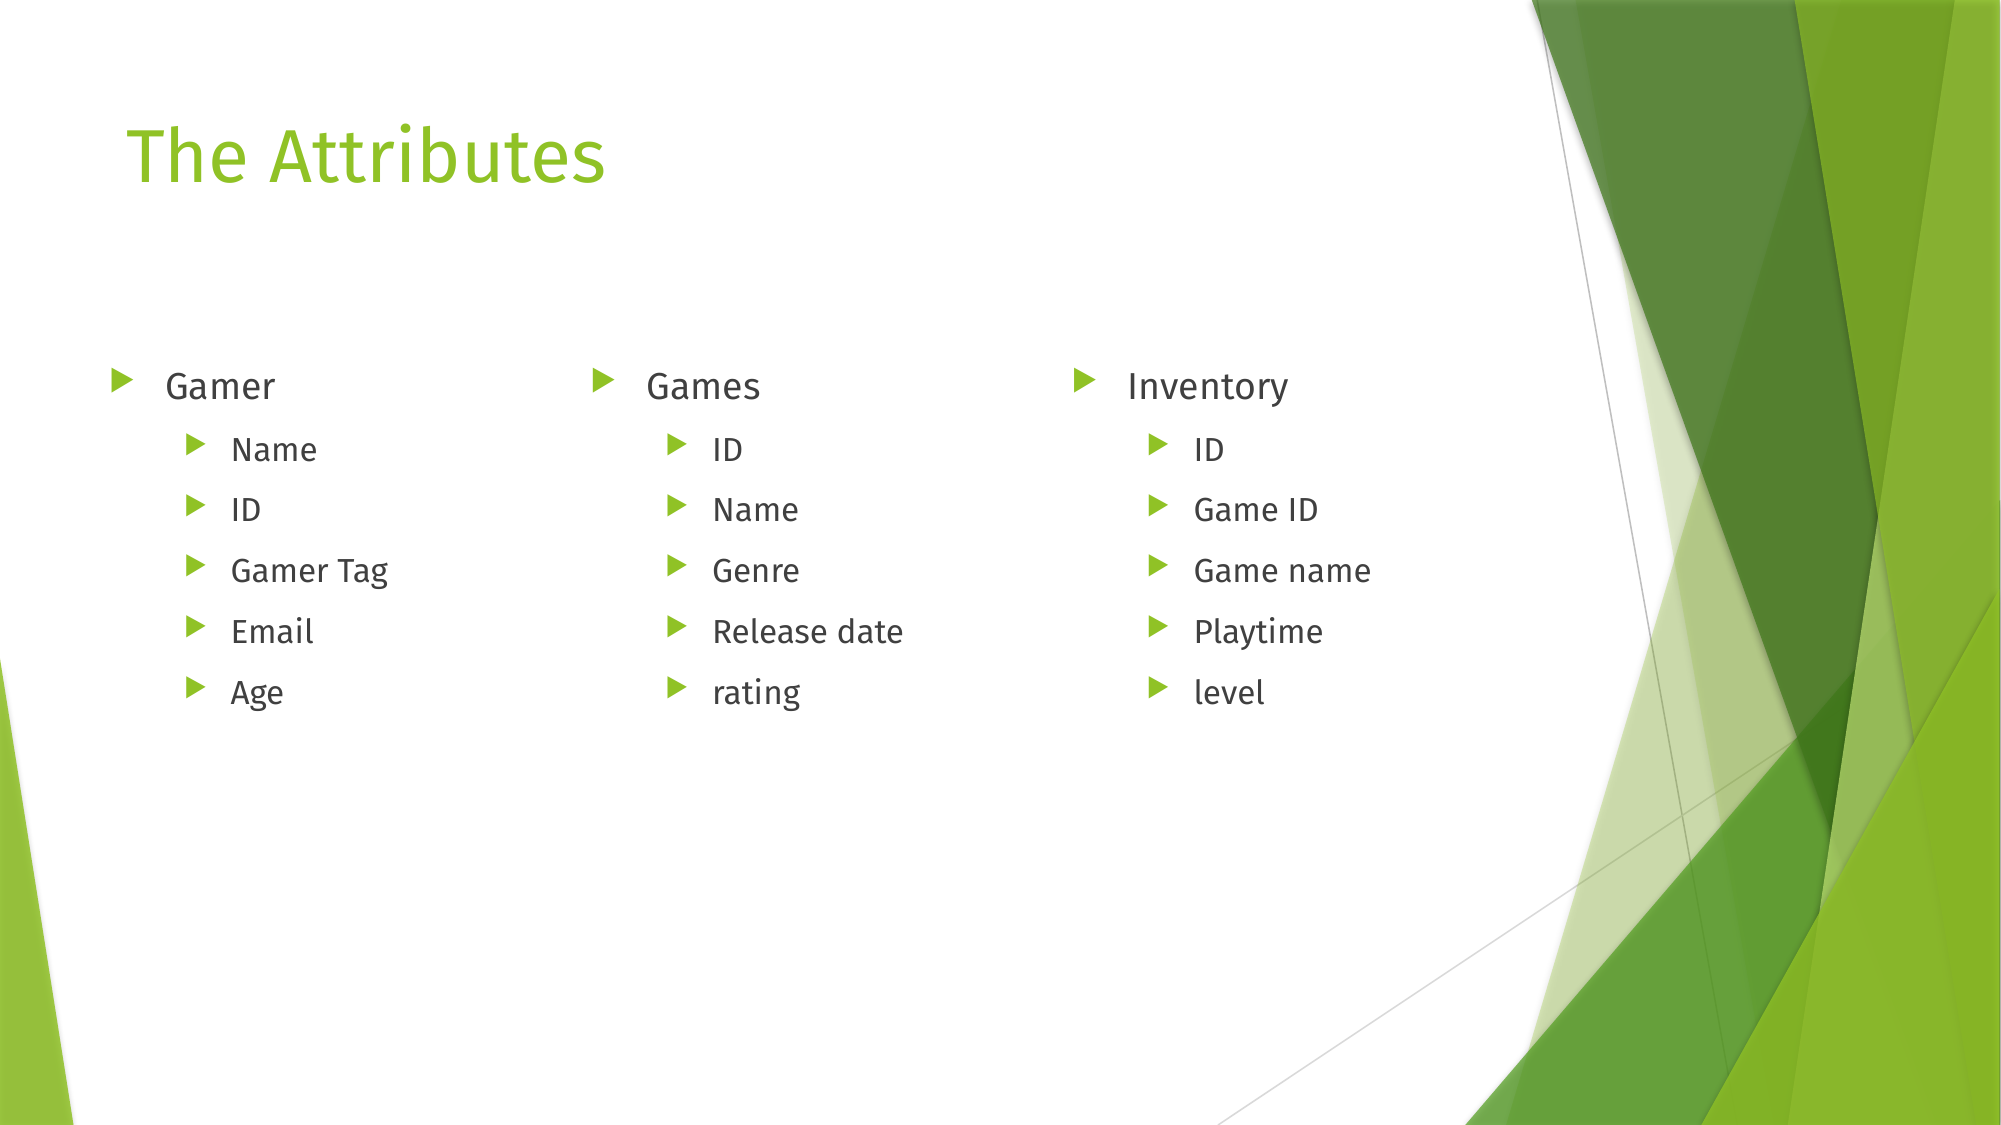

# The Attributes
Gamer
Name
ID
Gamer Tag
Email
Age

Games
ID
Name
Genre
Release date
rating
Inventory
ID
Game ID
Game name
Playtime
level